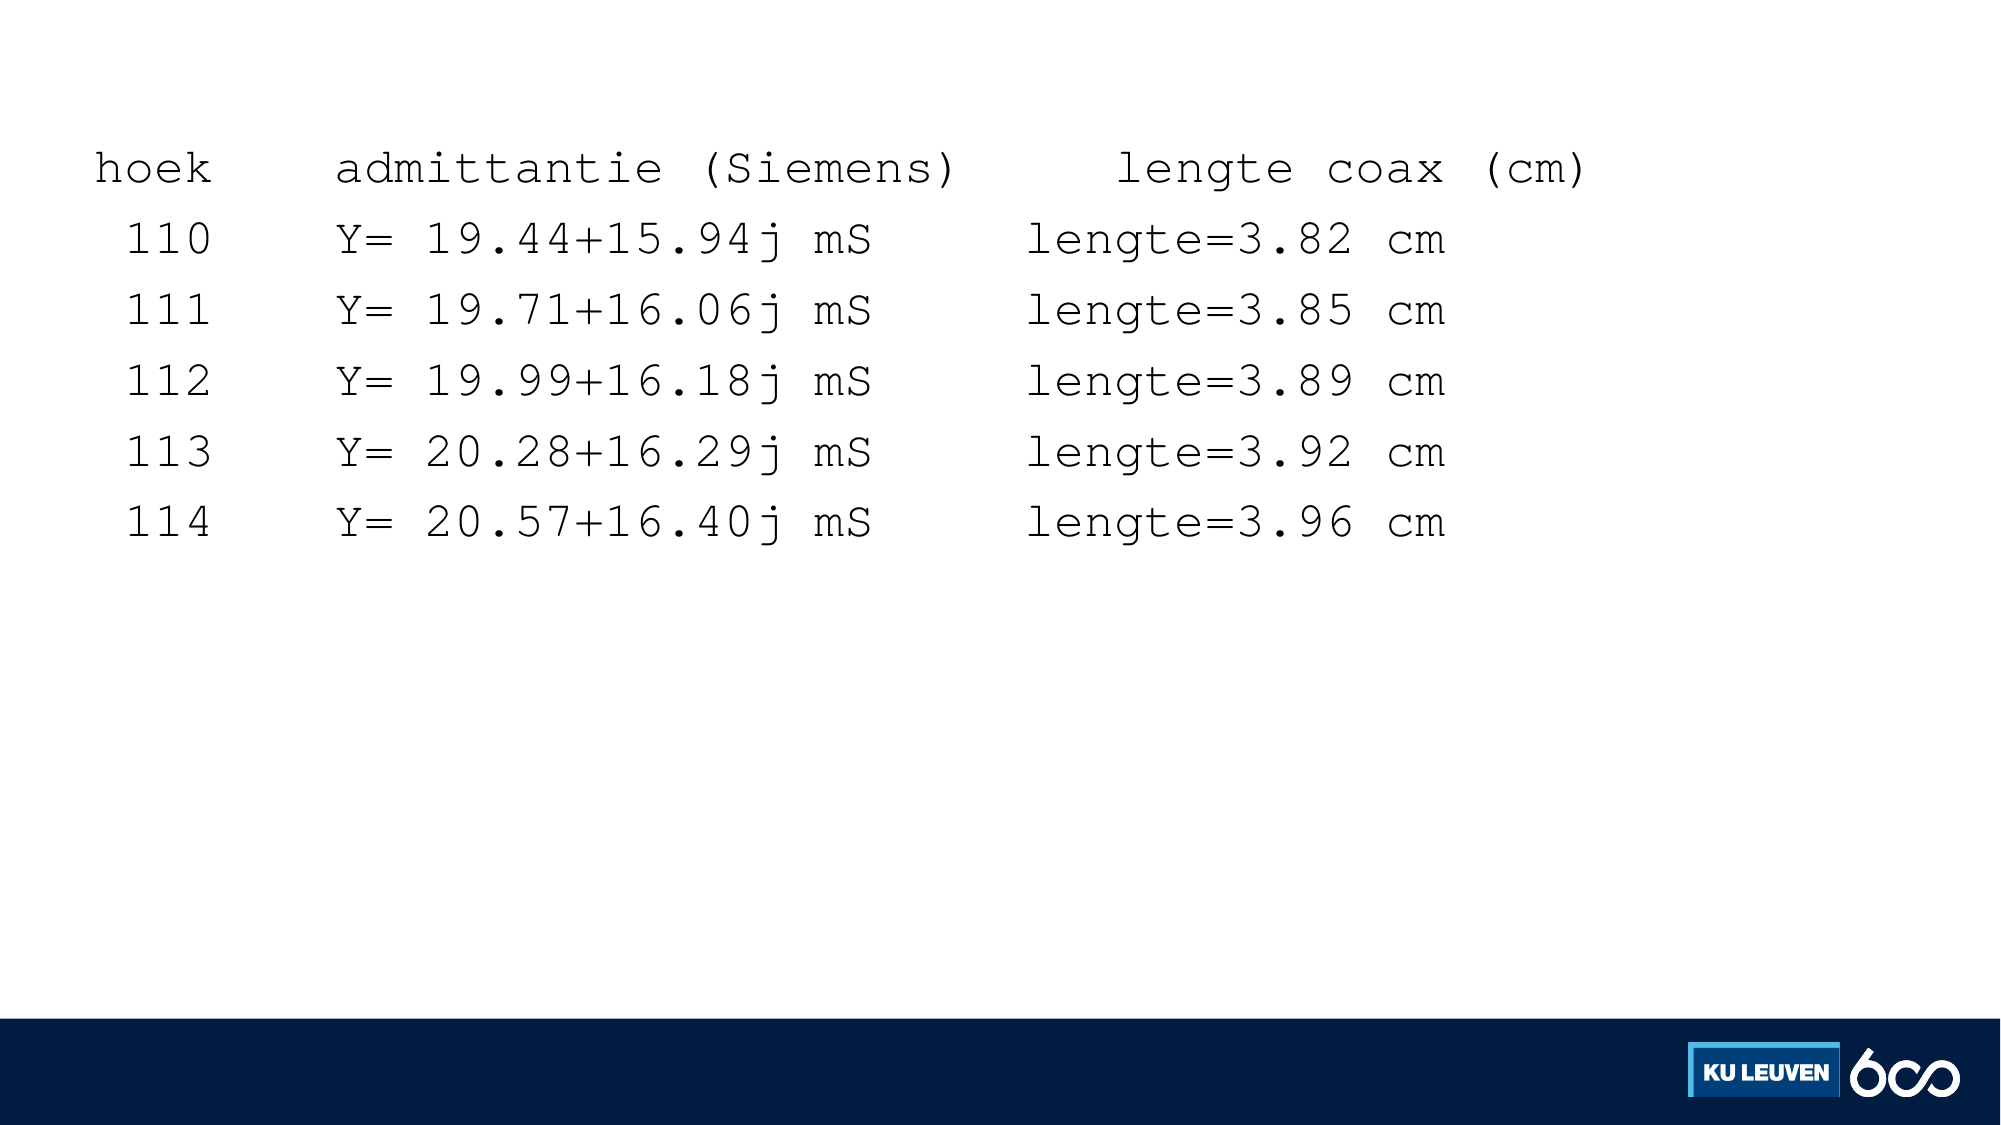

#
hoek    admittantie (Siemens)     lengte coax (cm)
 110    Y= 19.44+15.94j mS     lengte=3.82 cm
 111    Y= 19.71+16.06j mS     lengte=3.85 cm
 112    Y= 19.99+16.18j mS     lengte=3.89 cm
 113    Y= 20.28+16.29j mS     lengte=3.92 cm
 114    Y= 20.57+16.40j mS     lengte=3.96 cm